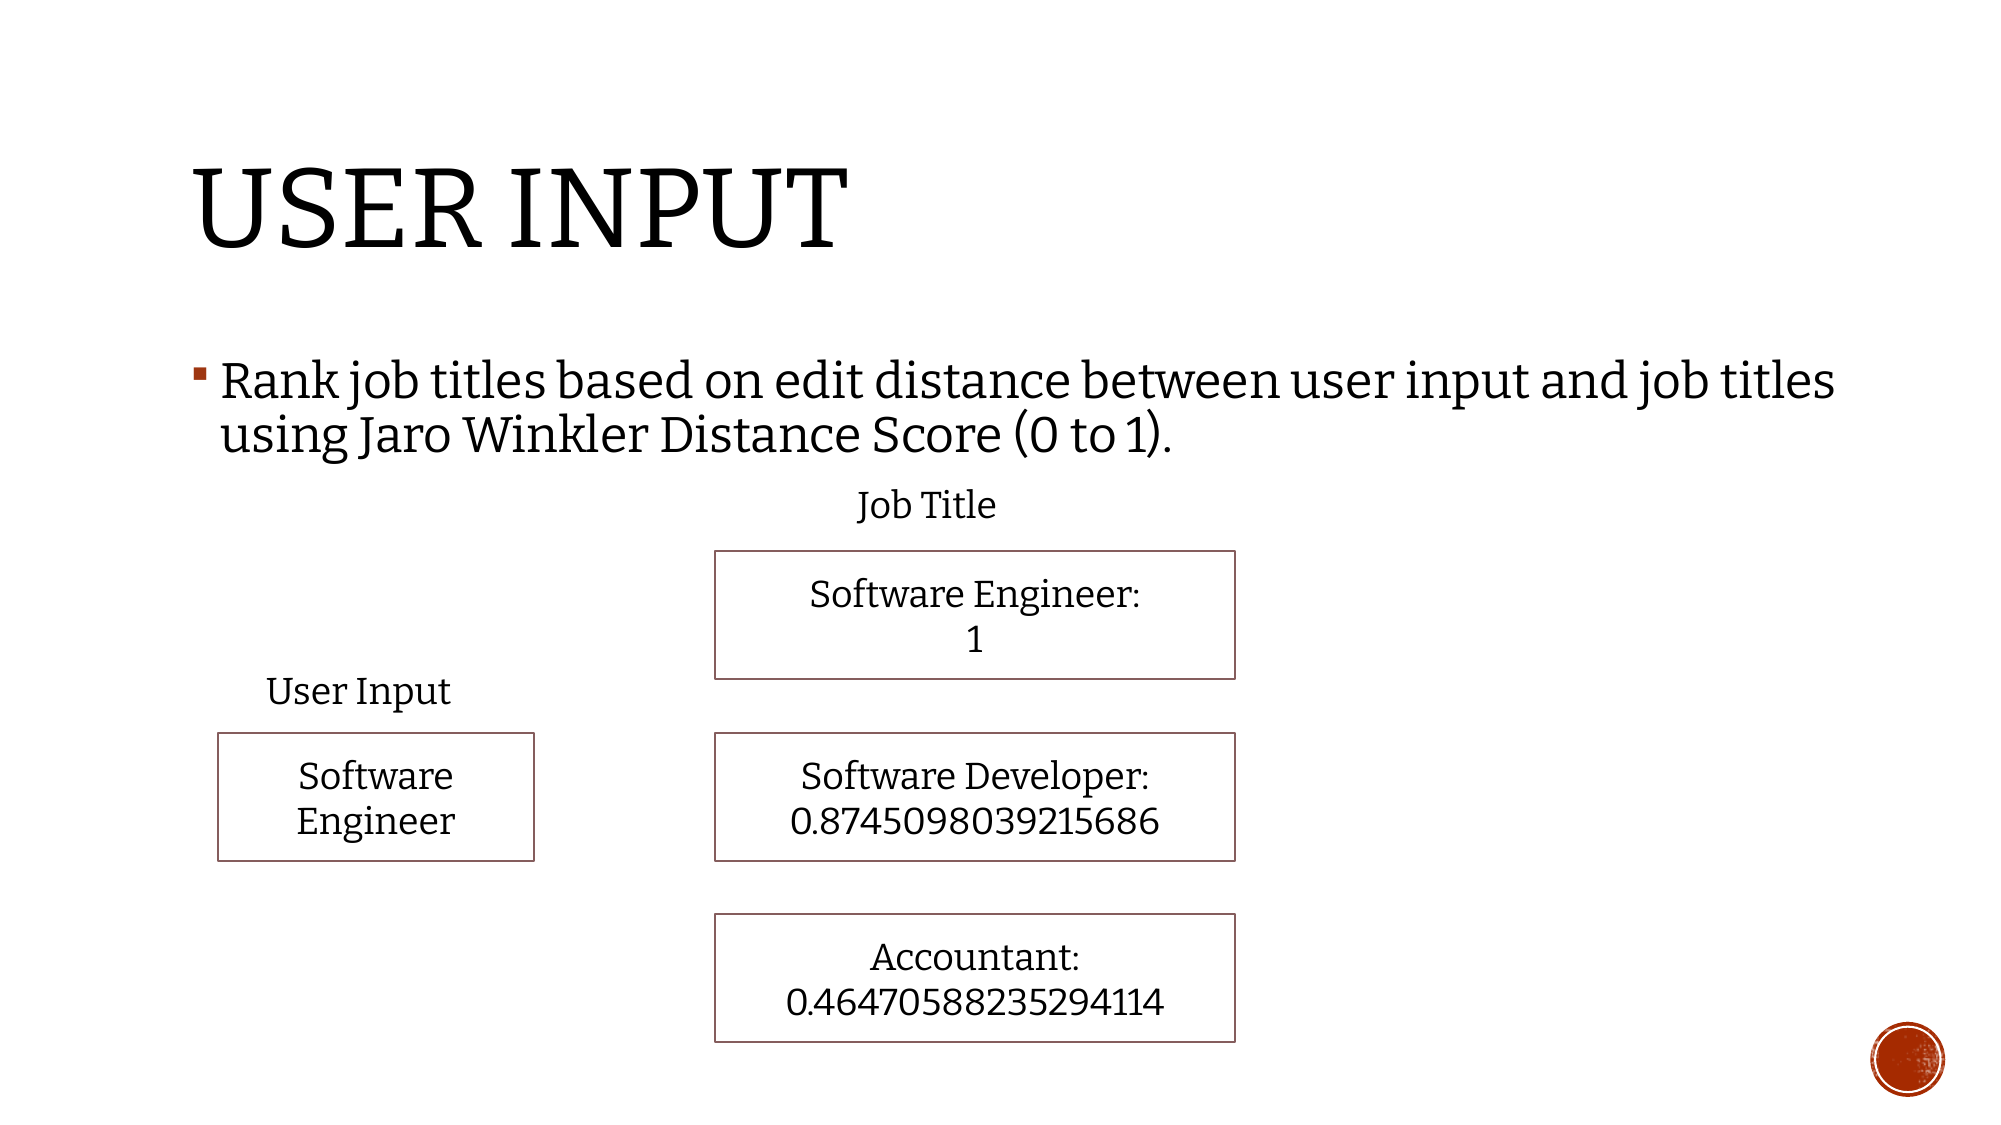

# User Input
Rank job titles based on edit distance between user input and job titles using Jaro Winkler Distance Score (0 to 1).
Job Title
Software Engineer:
1
User Input
Software Developer: 0.8745098039215686
Software Engineer
Accountant:
0.46470588235294114